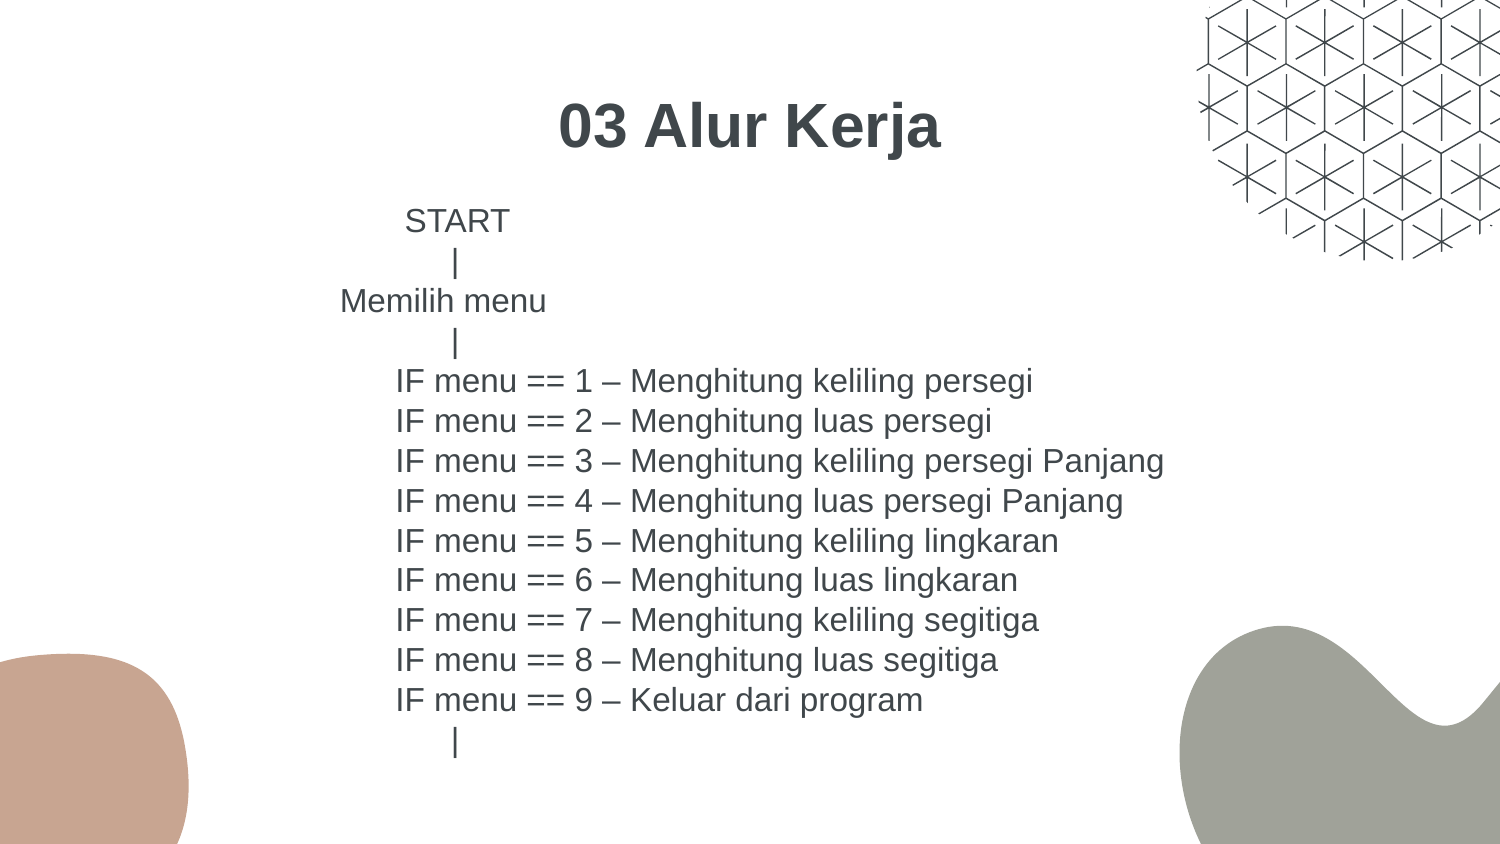

# 03 Alur Kerja
	           START
	                |
	    Memilih menu
	                |
	          IF menu == 1 – Menghitung keliling persegi
	          IF menu == 2 – Menghitung luas persegi
	          IF menu == 3 – Menghitung keliling persegi Panjang
	          IF menu == 4 – Menghitung luas persegi Panjang
	          IF menu == 5 – Menghitung keliling lingkaran
	          IF menu == 6 – Menghitung luas lingkaran
	          IF menu == 7 – Menghitung keliling segitiga
	          IF menu == 8 – Menghitung luas segitiga
	          IF menu == 9 – Keluar dari program
	                |